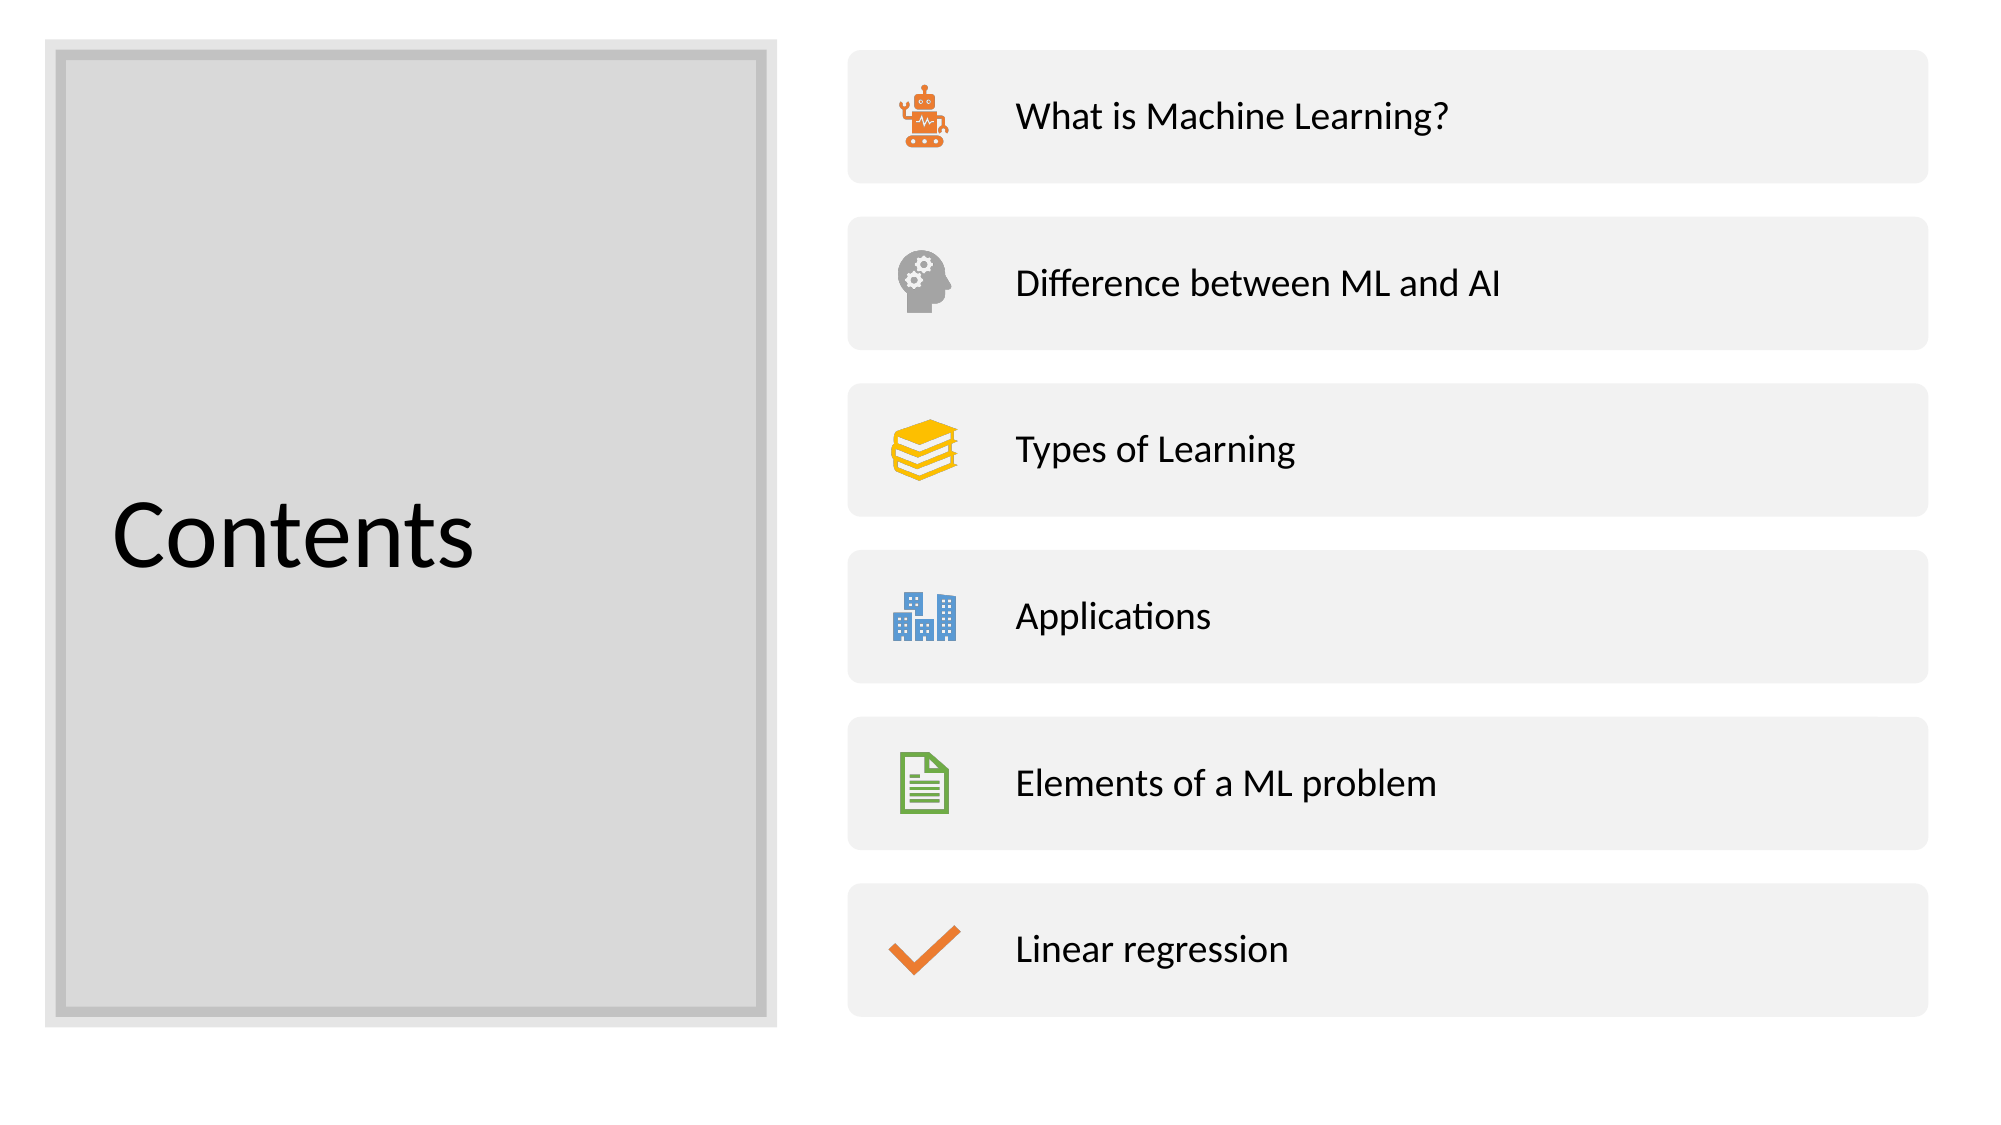

What is Machine Learning?
Difference between ML and AI
Types of Learning
Applications
Elements of a ML problem
Linear regression
# Contents